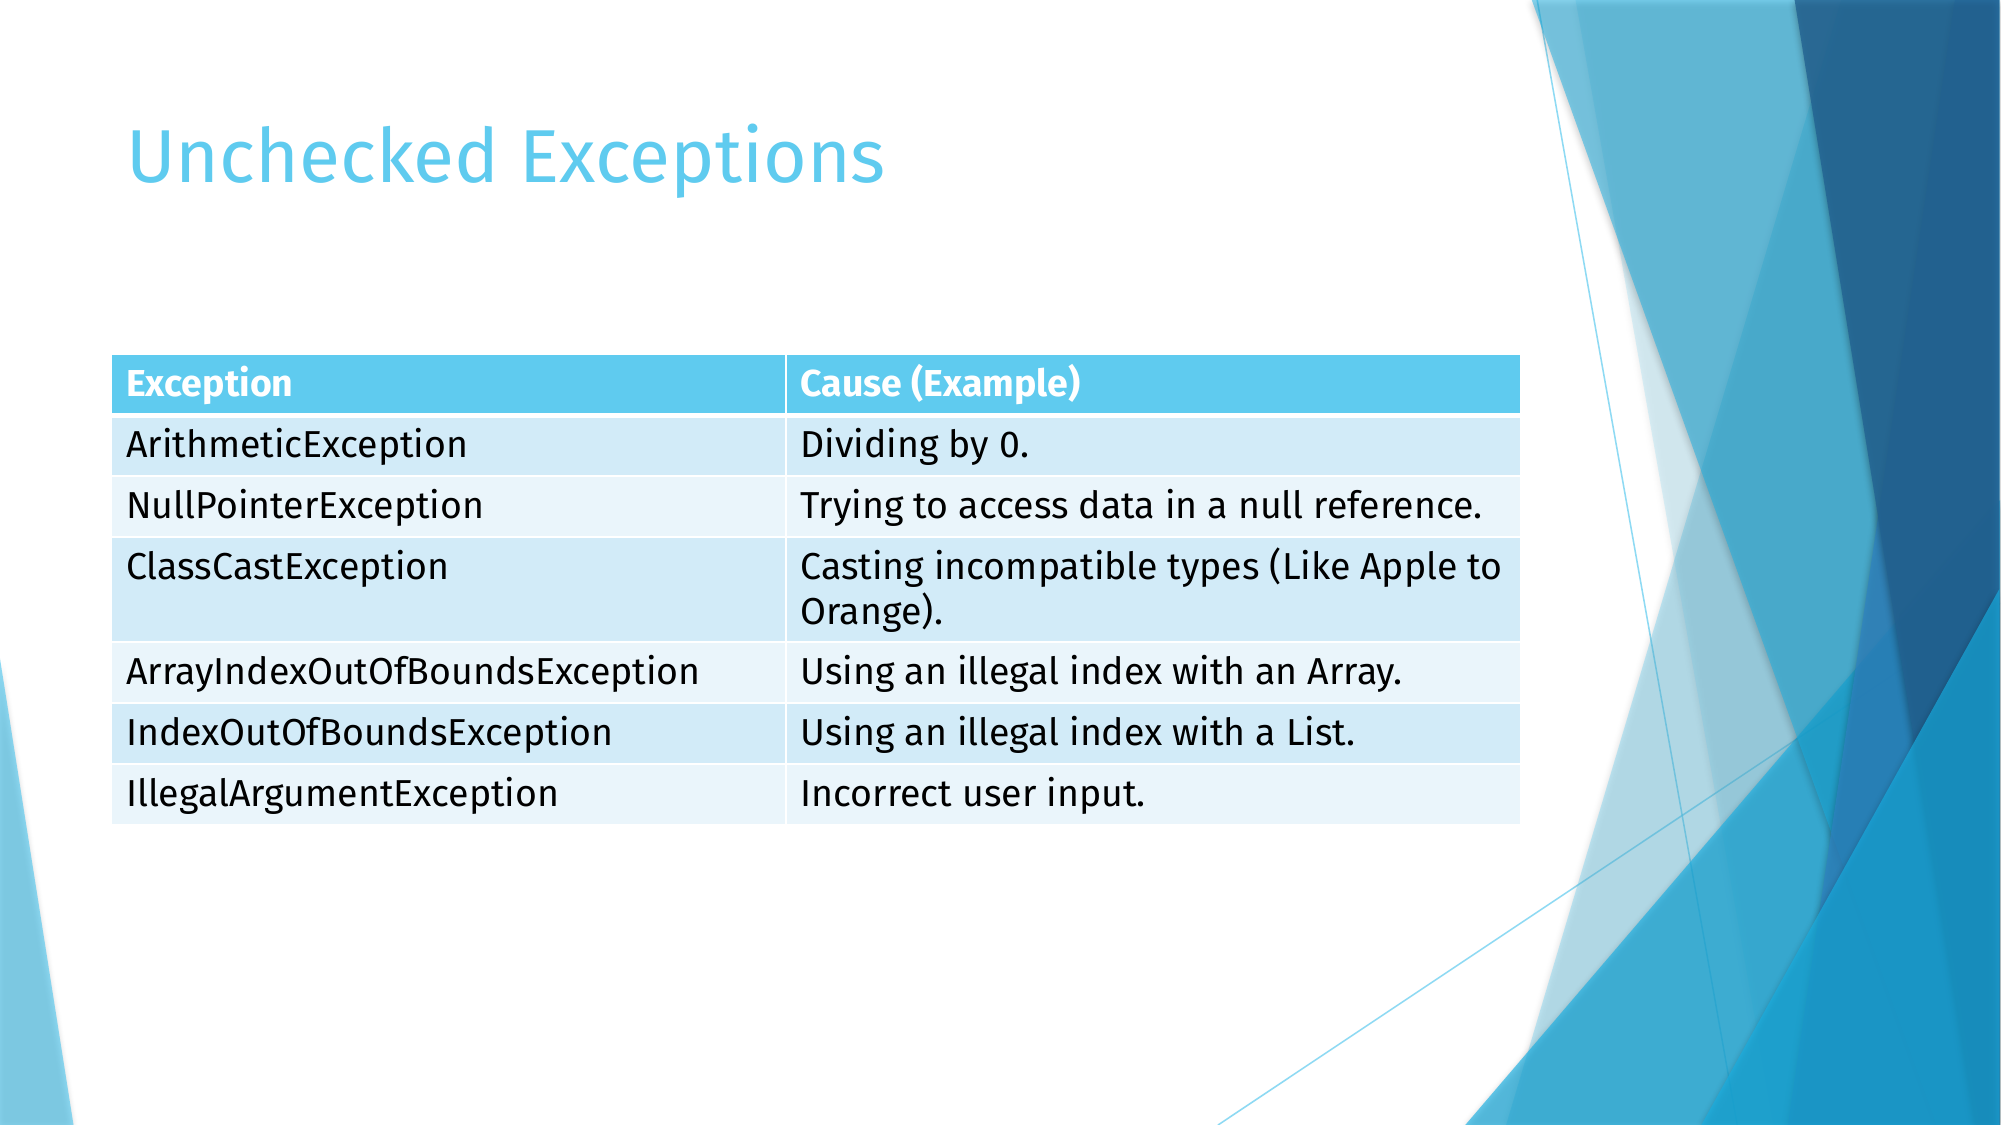

# Unchecked Exceptions
| Exception | Cause (Example) |
| --- | --- |
| ArithmeticException | Dividing by 0. |
| NullPointerException | Trying to access data in a null reference. |
| ClassCastException | Casting incompatible types (Like Apple to Orange). |
| ArrayIndexOutOfBoundsException | Using an illegal index with an Array. |
| IndexOutOfBoundsException | Using an illegal index with a List. |
| IllegalArgumentException | Incorrect user input. |